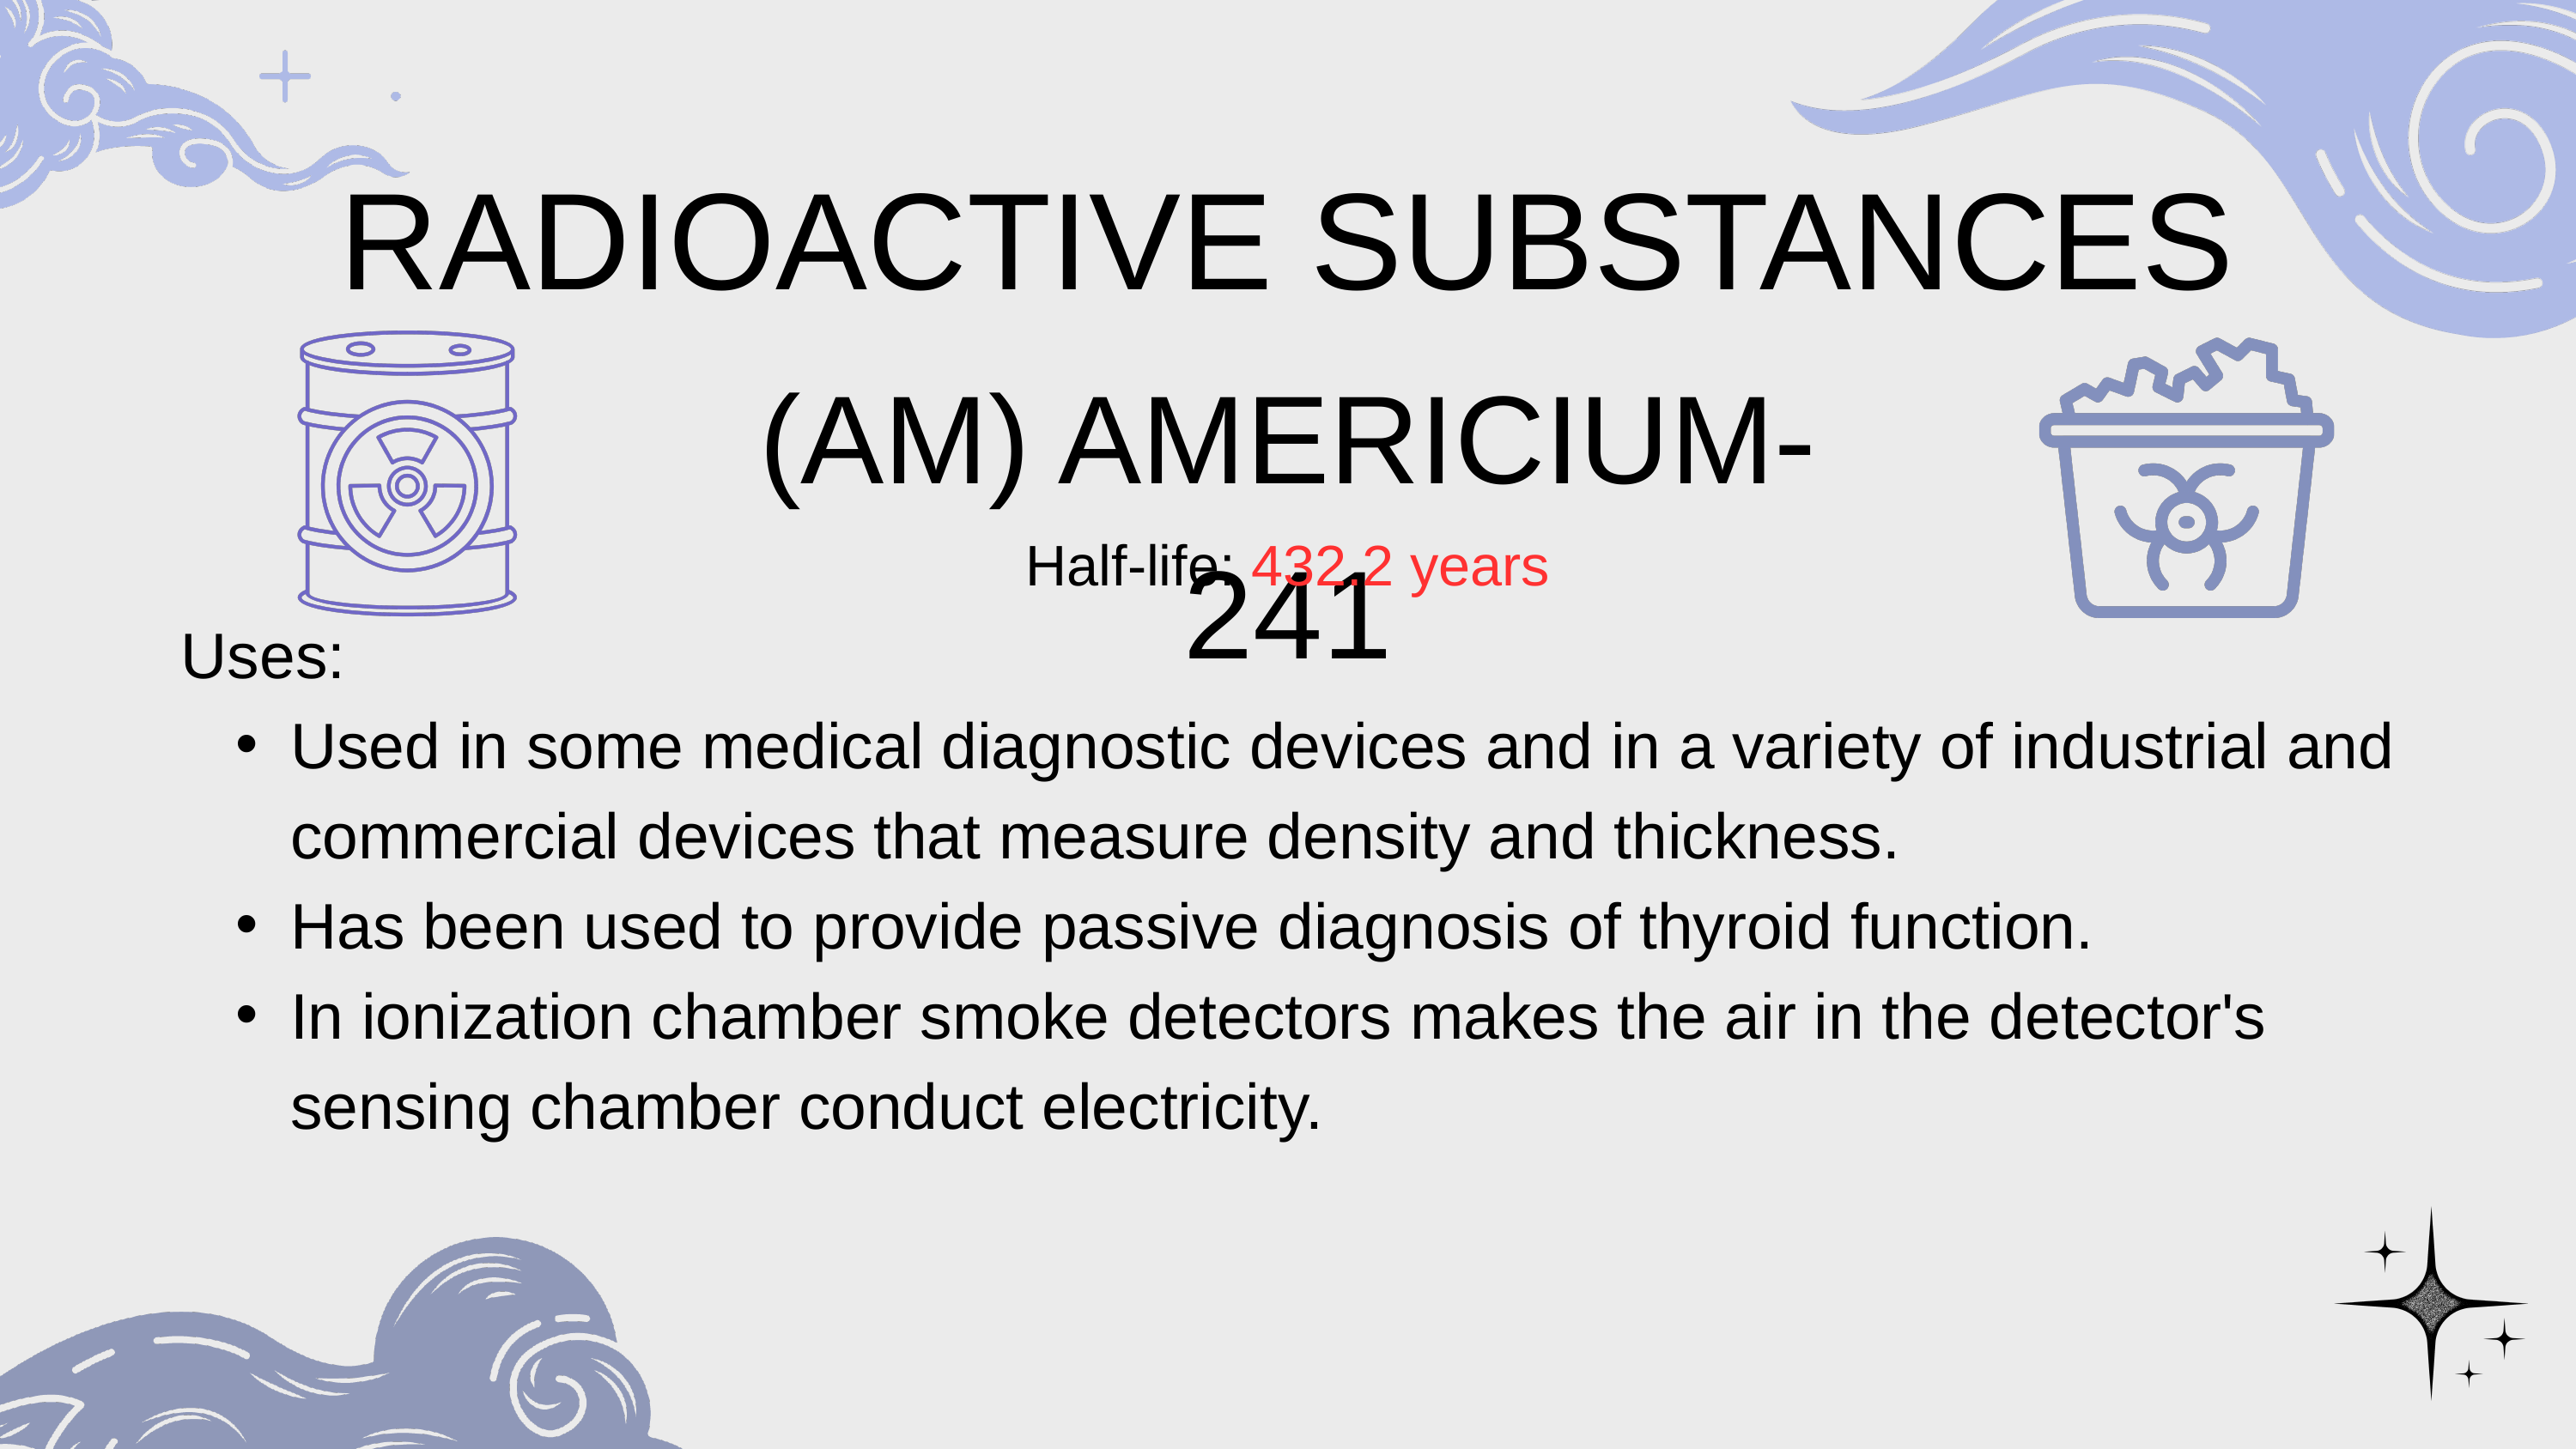

RADIOACTIVE SUBSTANCES

(AM) AMERICIUM-241

Half-life: 432.2 years
Uses:
Used in some medical diagnostic devices and in a variety of industrial and commercial devices that measure density and thickness.
Has been used to provide passive diagnosis of thyroid function.
In ionization chamber smoke detectors makes the air in the detector's sensing chamber conduct electricity.